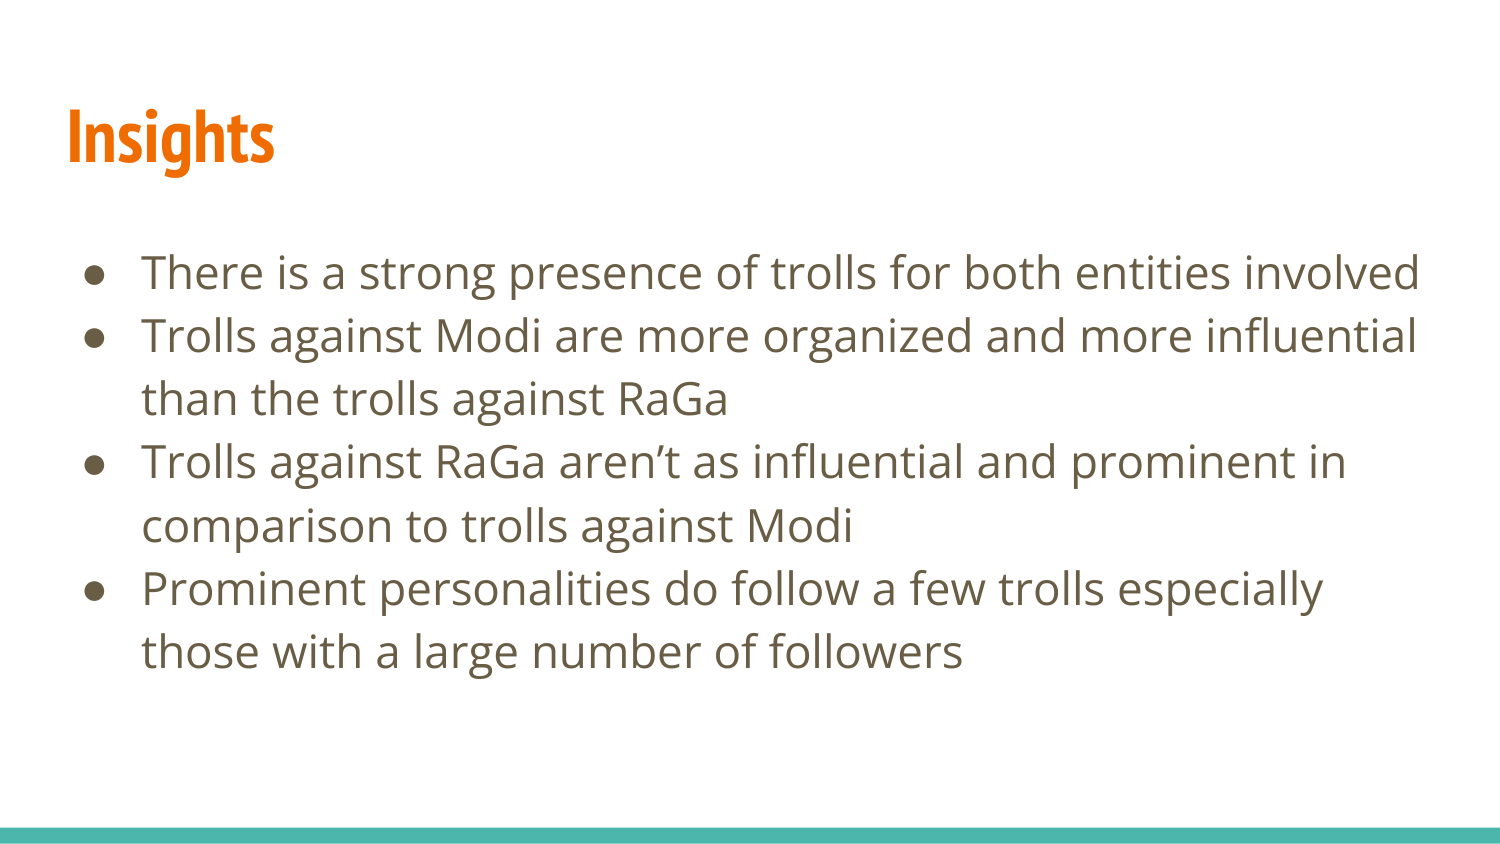

# Insights
There is a strong presence of trolls for both entities involved
Trolls against Modi are more organized and more influential than the trolls against RaGa
Trolls against RaGa aren’t as influential and prominent in comparison to trolls against Modi
Prominent personalities do follow a few trolls especially those with a large number of followers